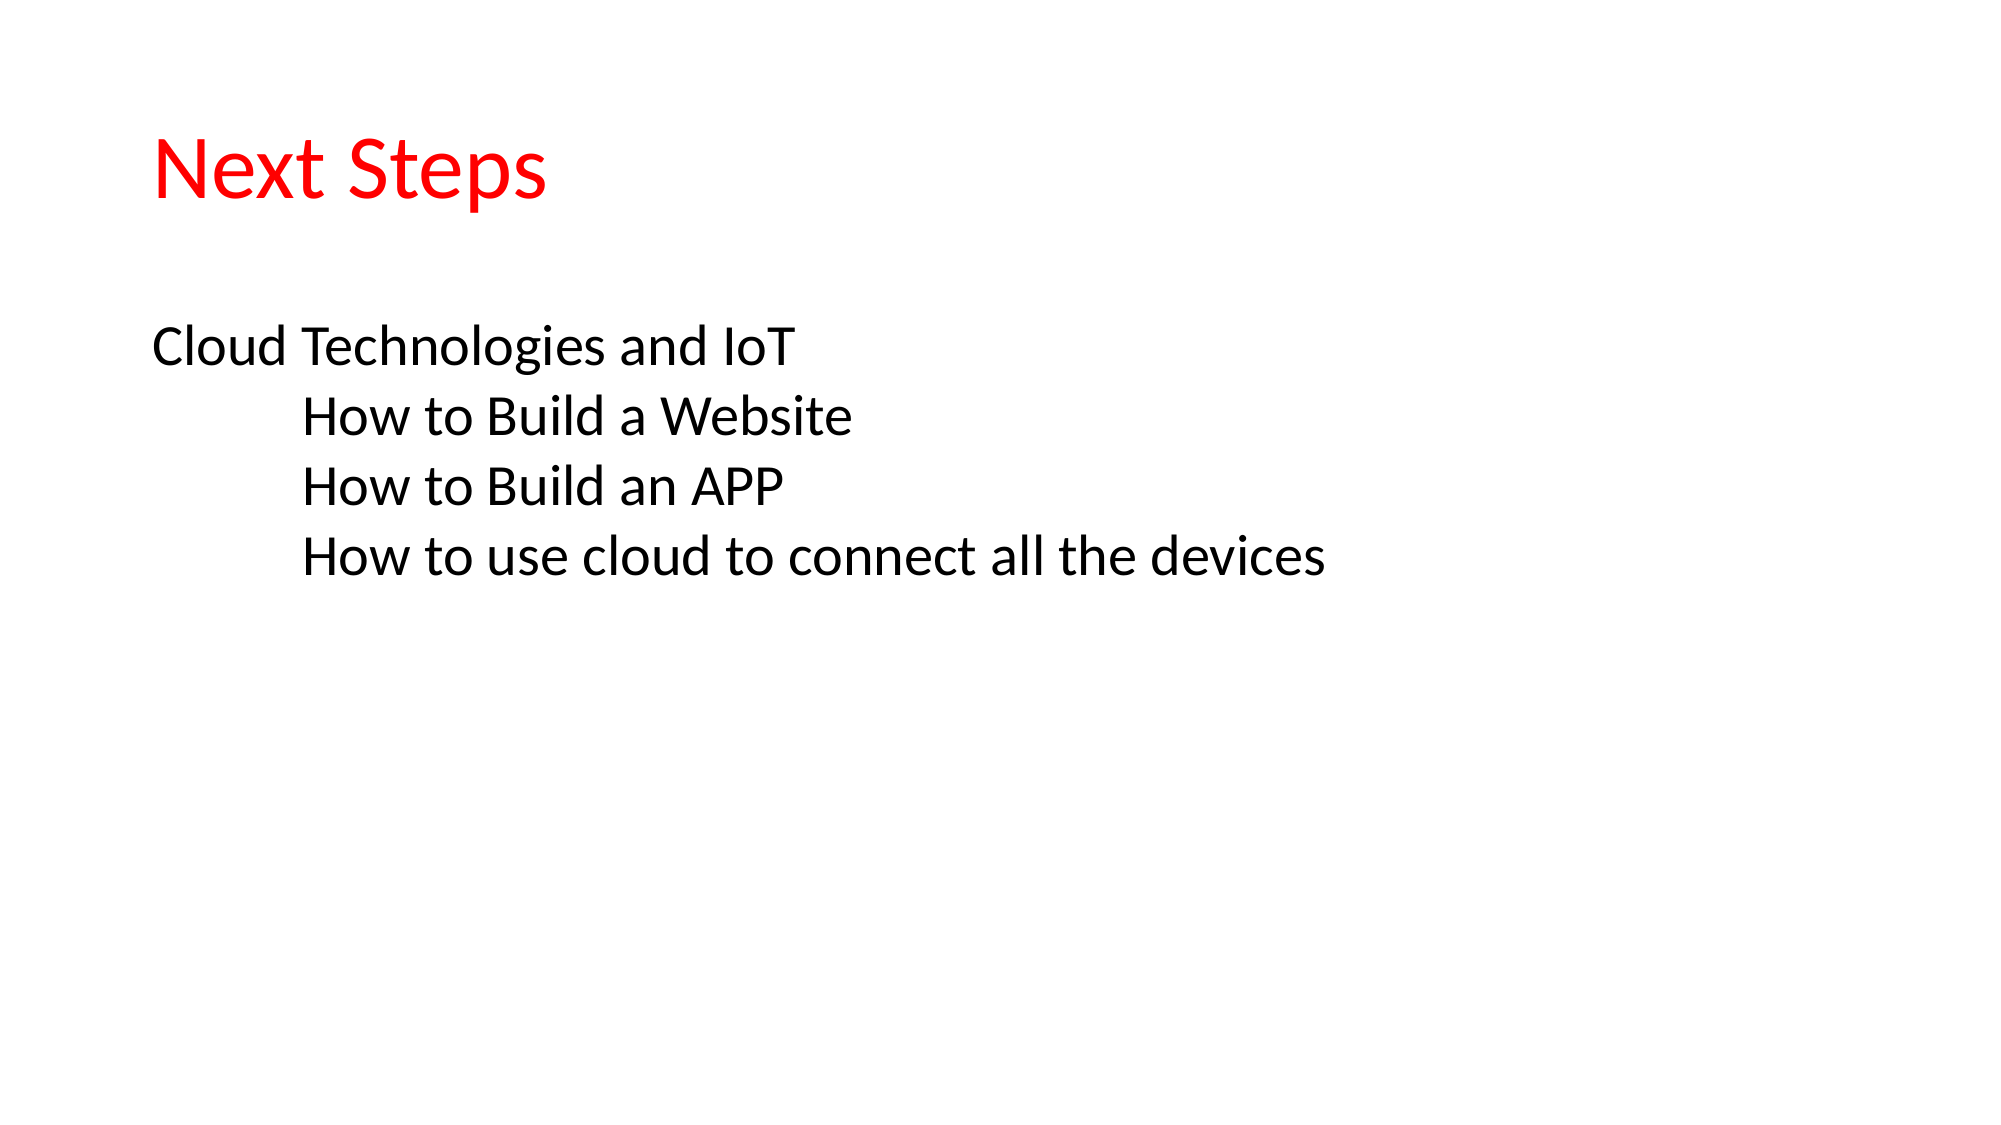

# Next Steps
Cloud Technologies and IoT
	How to Build a Website
	How to Build an APP
	How to use cloud to connect all the devices